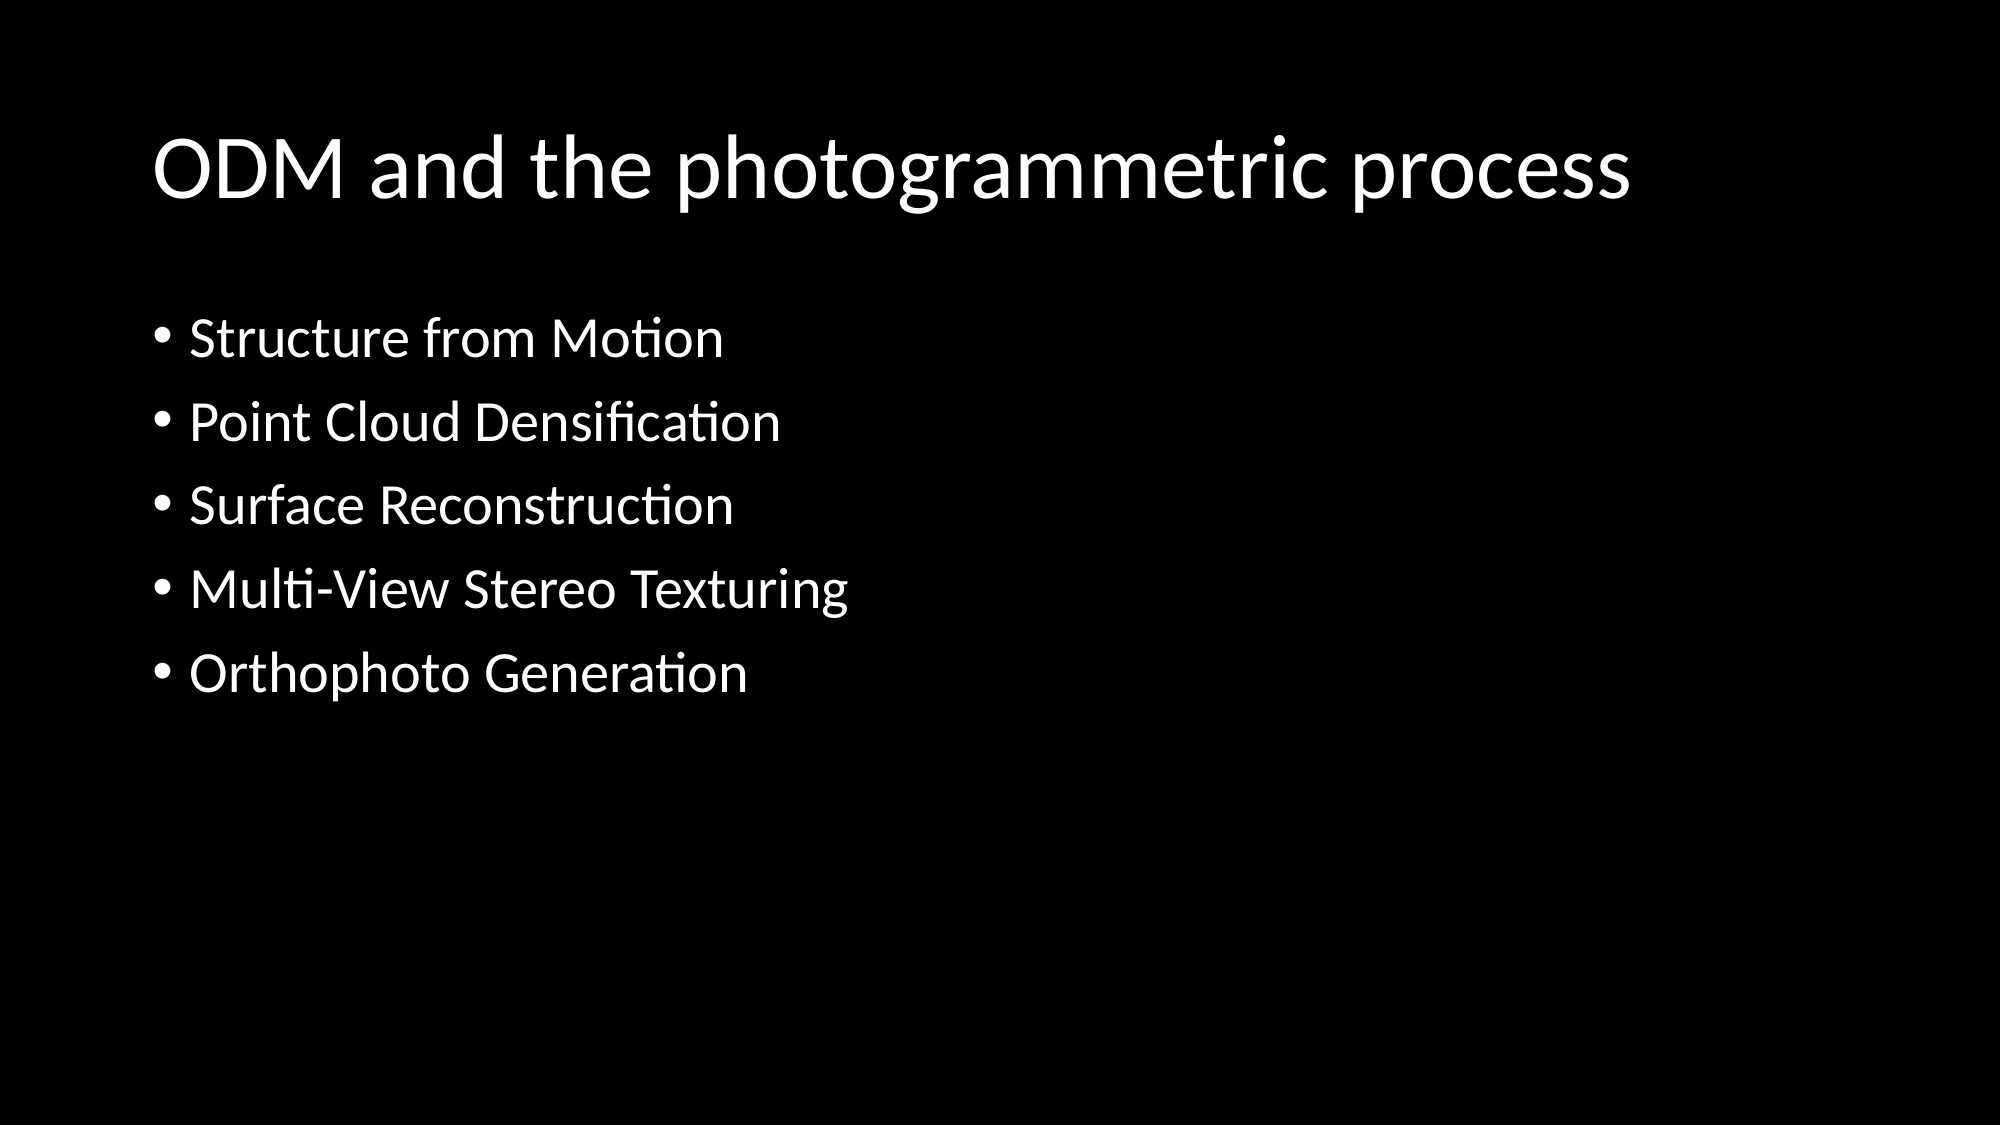

# ODM and the photogrammetric process
Structure from Motion
Point Cloud Densification
Surface Reconstruction
Multi-View Stereo Texturing
Orthophoto Generation